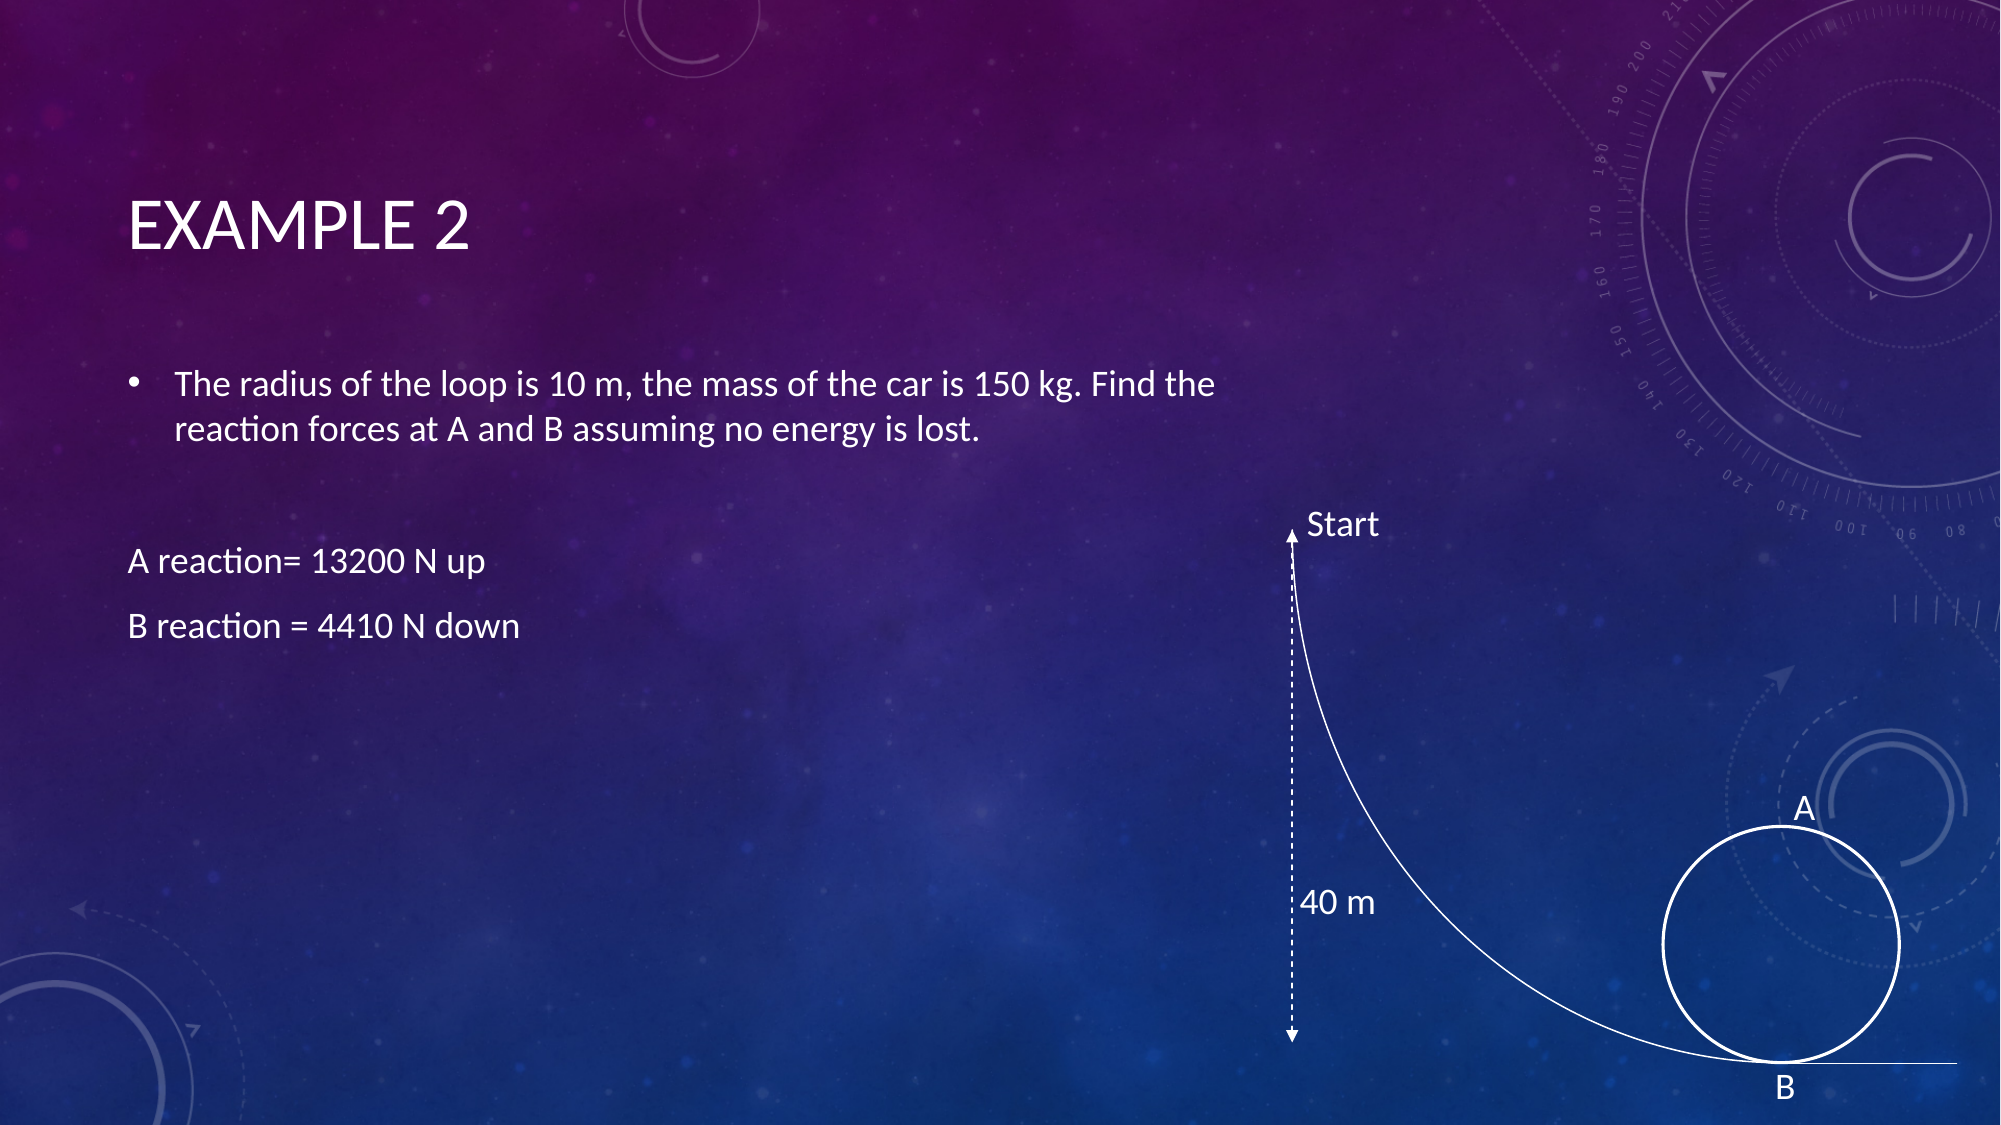

Start
A
40 m
B
# Example 2
The radius of the loop is 10 m, the mass of the car is 150 kg. Find the reaction forces at A and B assuming no energy is lost.

A reaction= 13200 N up
B reaction = 4410 N down